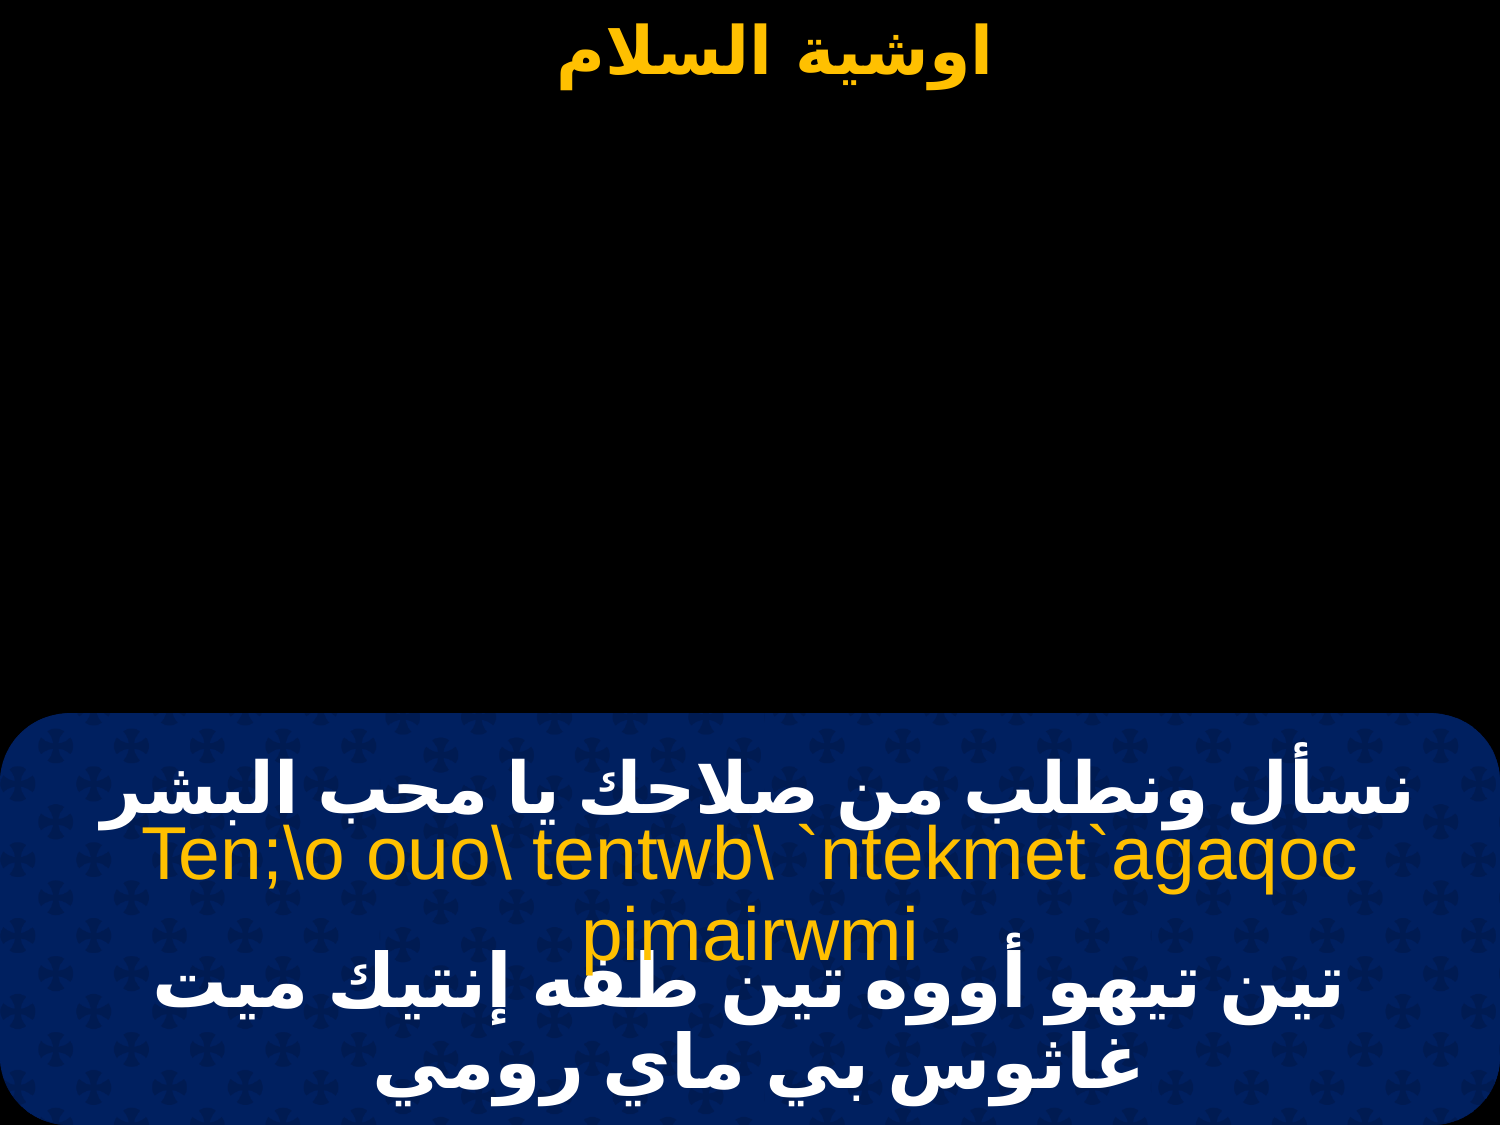

|  |  |  |
| --- | --- | --- |
# نسأل ونطلب من صلاحك يا محب البشر
Ten;\o ouo\ tentwb\ `ntekmet`agaqoc pimairwmi
تين تيهو أووه تين طفه إنتيك ميت غاثوس بي ماي رومي